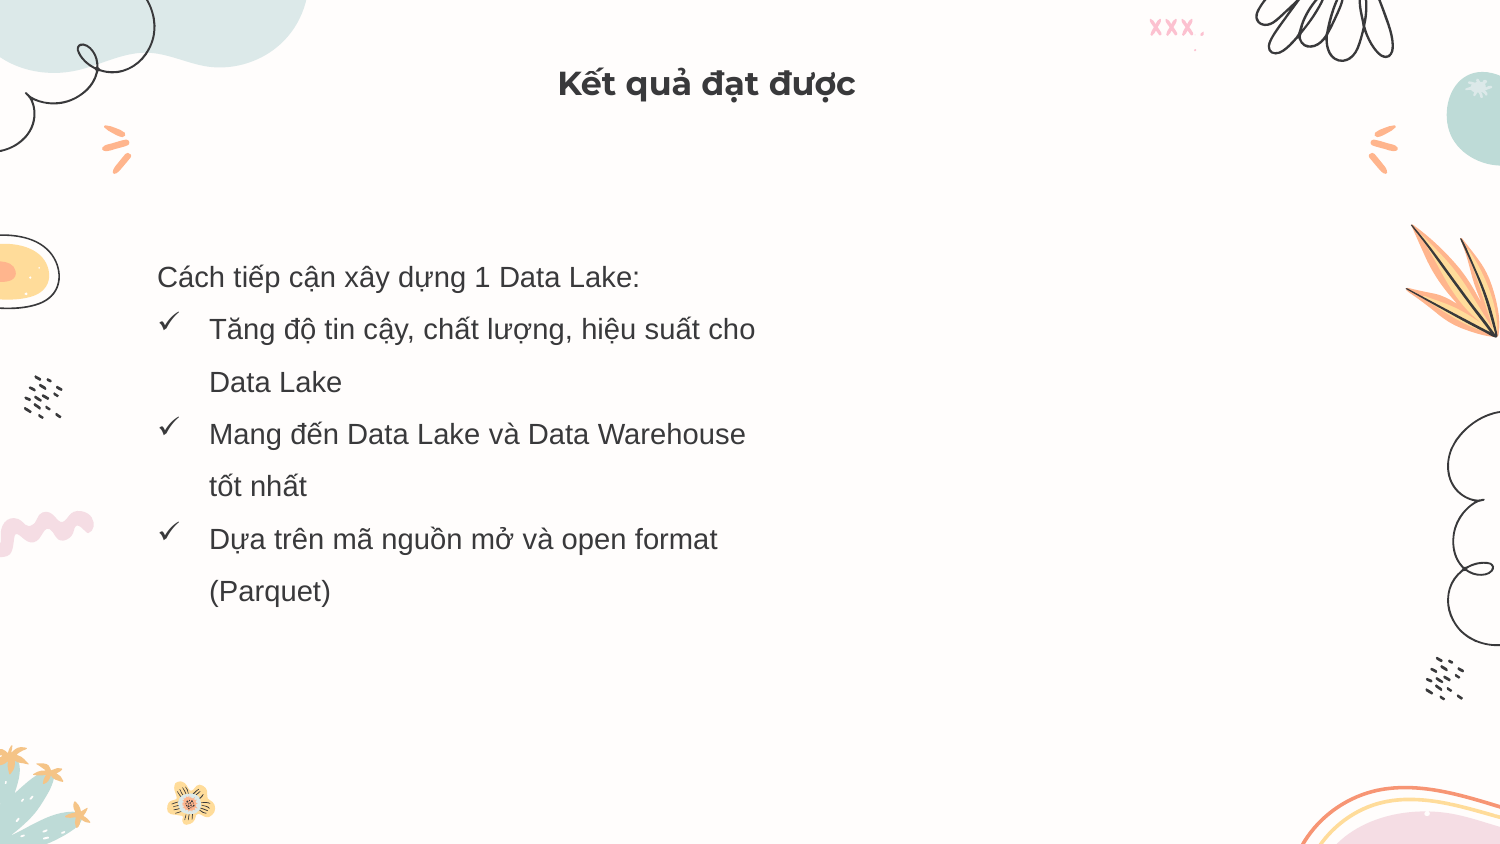

# Kết quả đạt được
Cách tiếp cận xây dựng 1 Data Lake:
Tăng độ tin cậy, chất lượng, hiệu suất cho Data Lake
Mang đến Data Lake và Data Warehouse tốt nhất
Dựa trên mã nguồn mở và open format (Parquet)